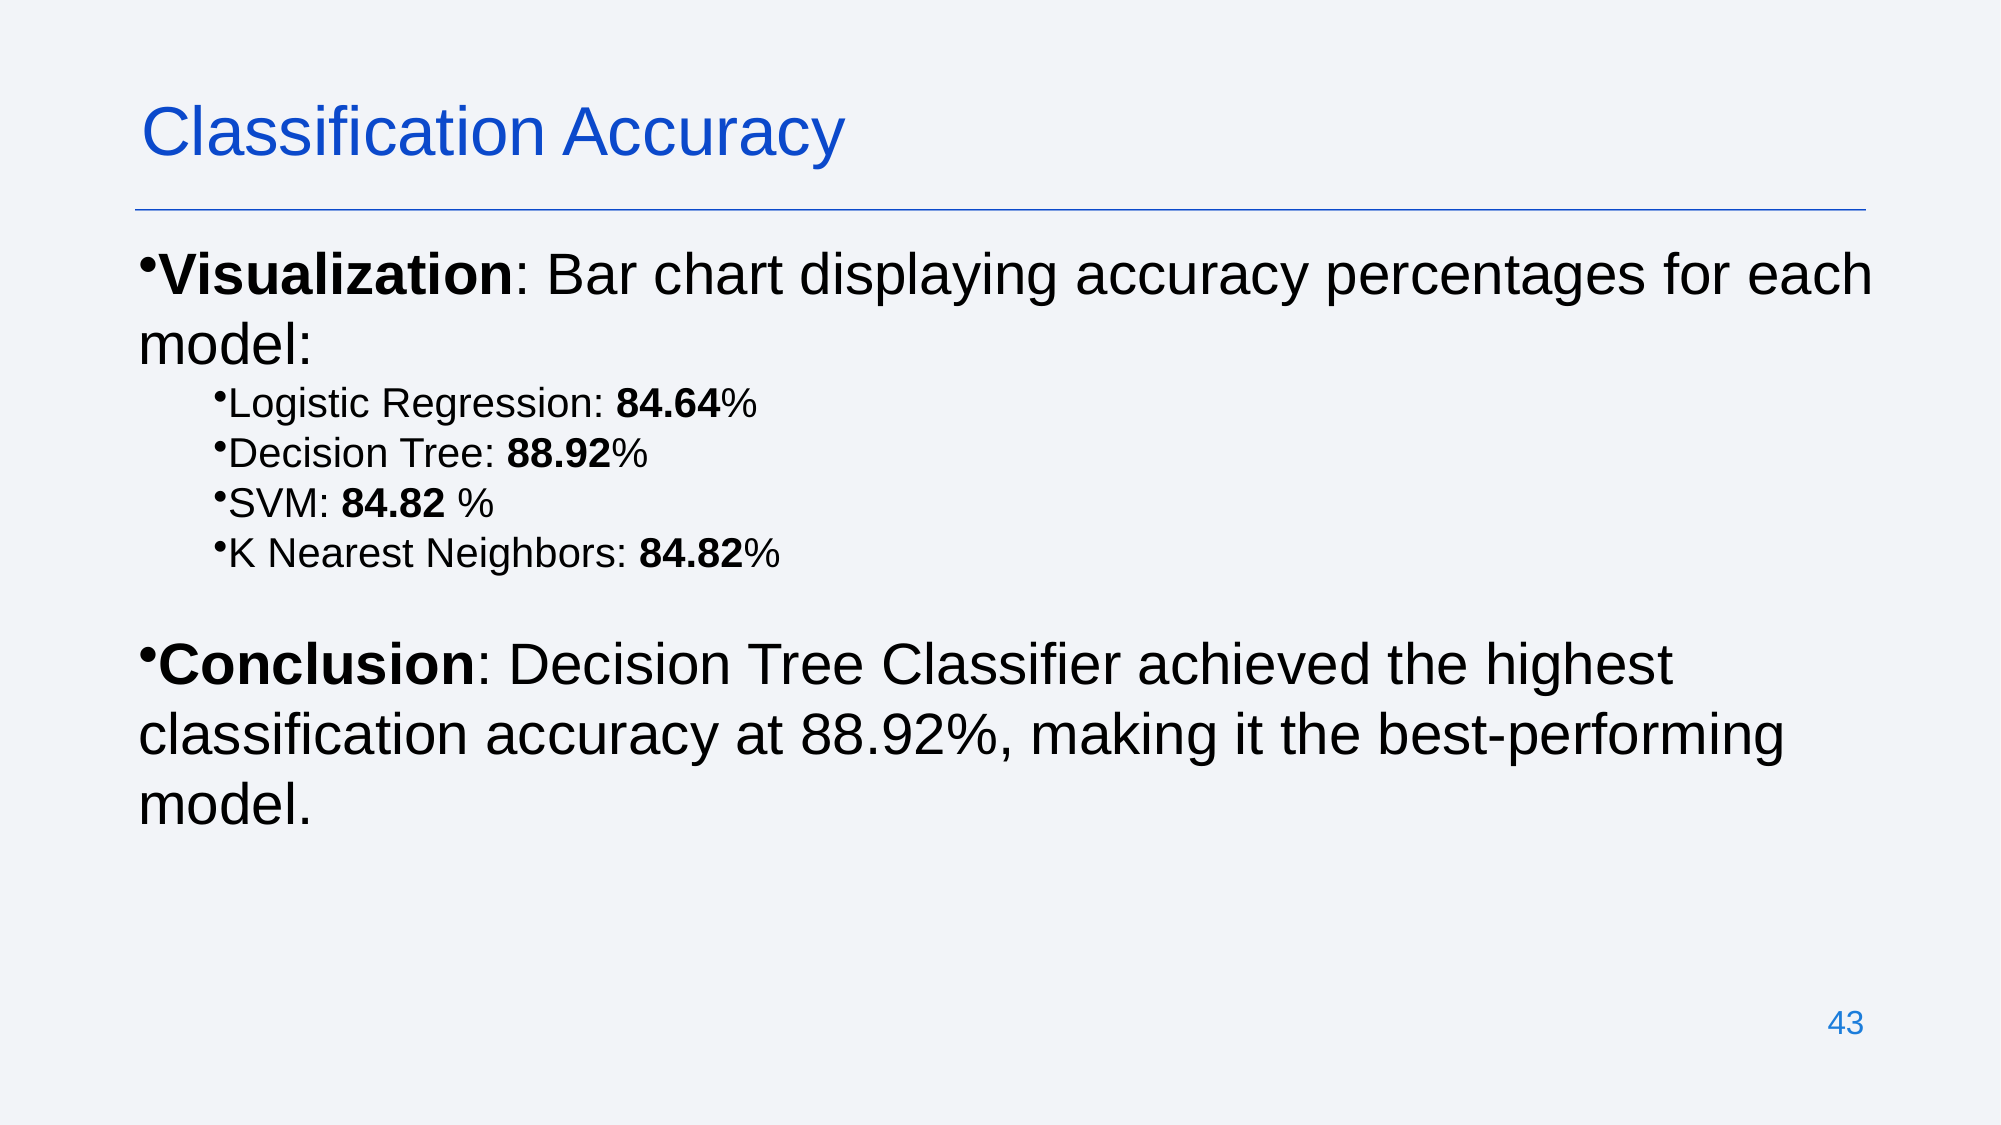

Classification Accuracy
Visualization: Bar chart displaying accuracy percentages for each model:
Logistic Regression: 84.64%
Decision Tree: 88.92%
SVM: 84.82 %
K Nearest Neighbors: 84.82%

Conclusion: Decision Tree Classifier achieved the highest classification accuracy at 88.92%, making it the best-performing model.
43